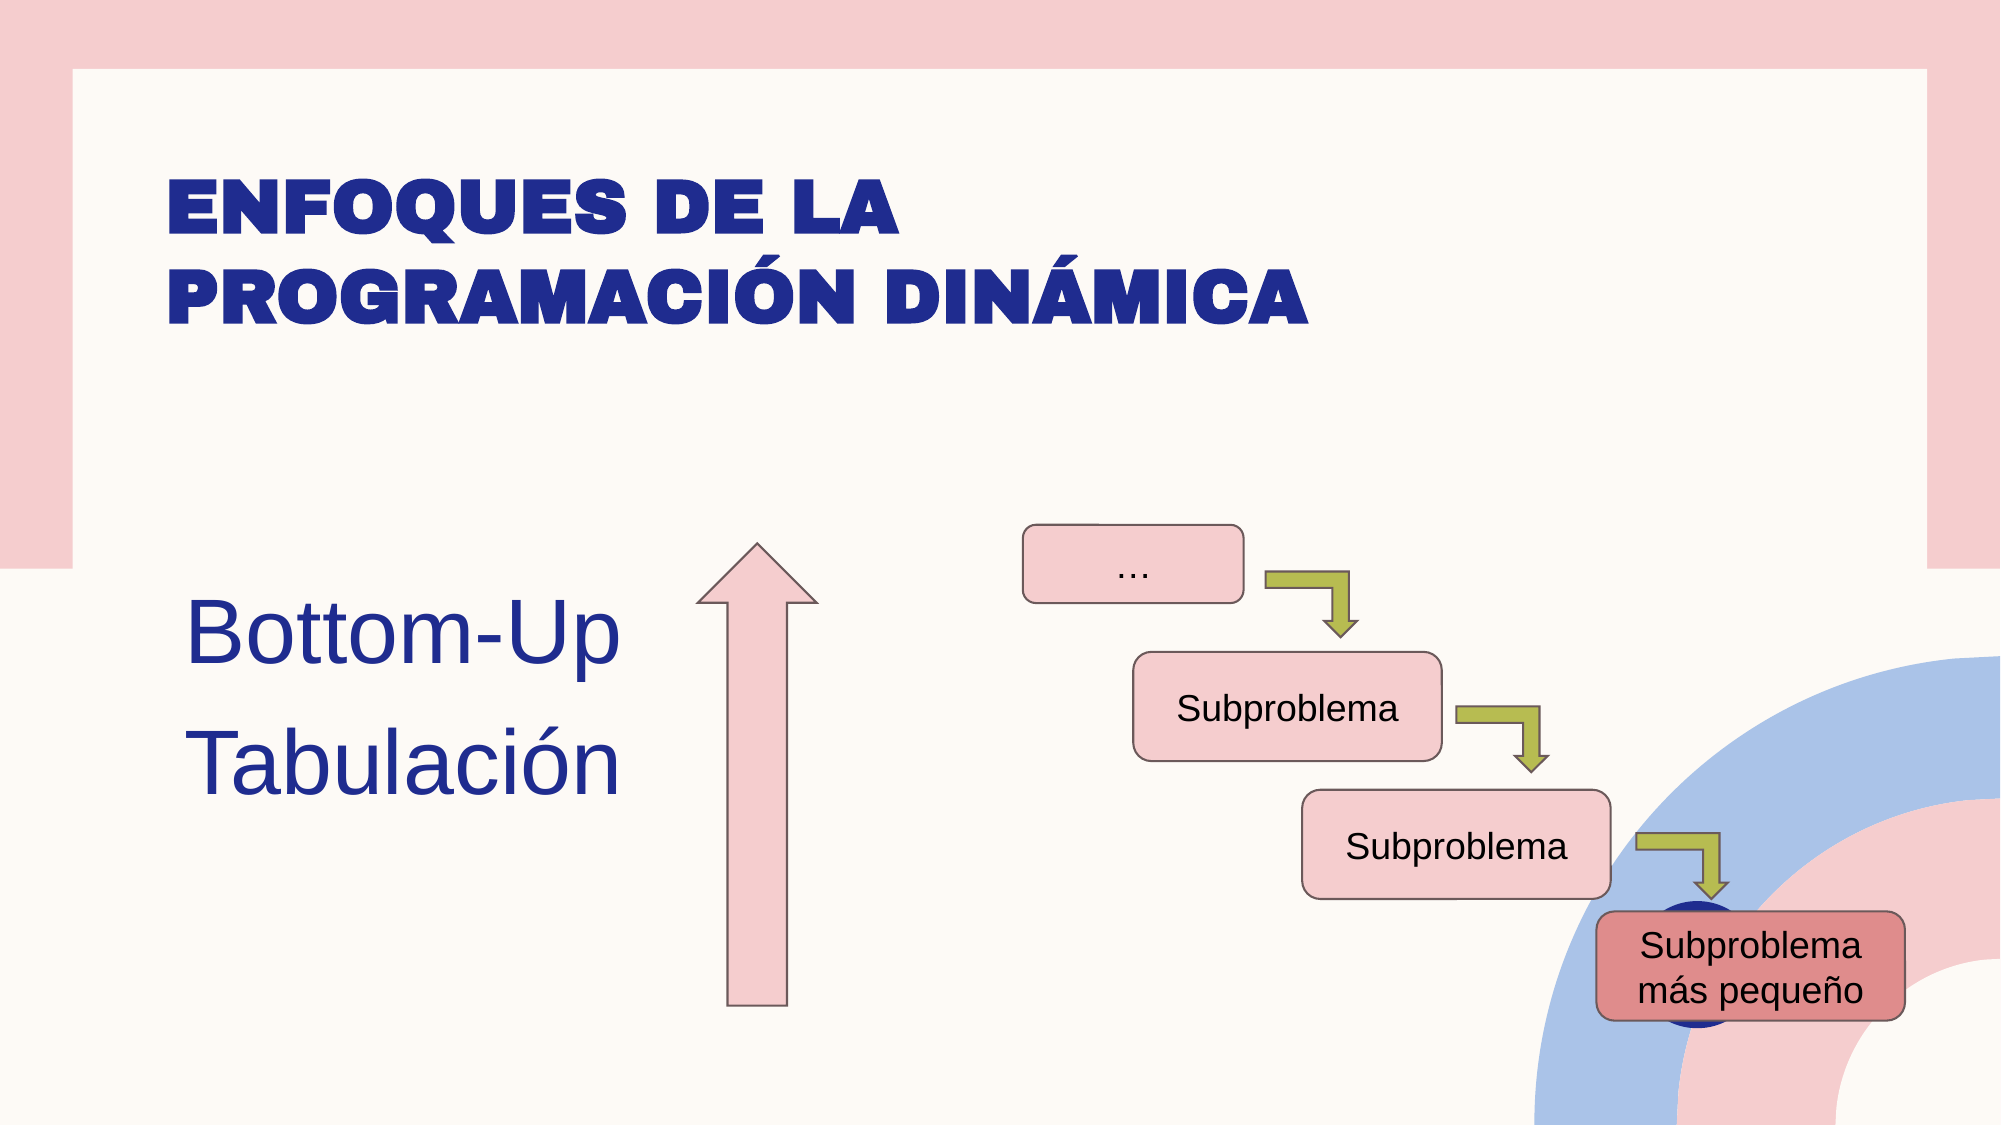

# Enfoques de la programación dinámica
…

Bottom-Up
Tabulación

Subproblema

Subproblema

Subproblema más pequeño